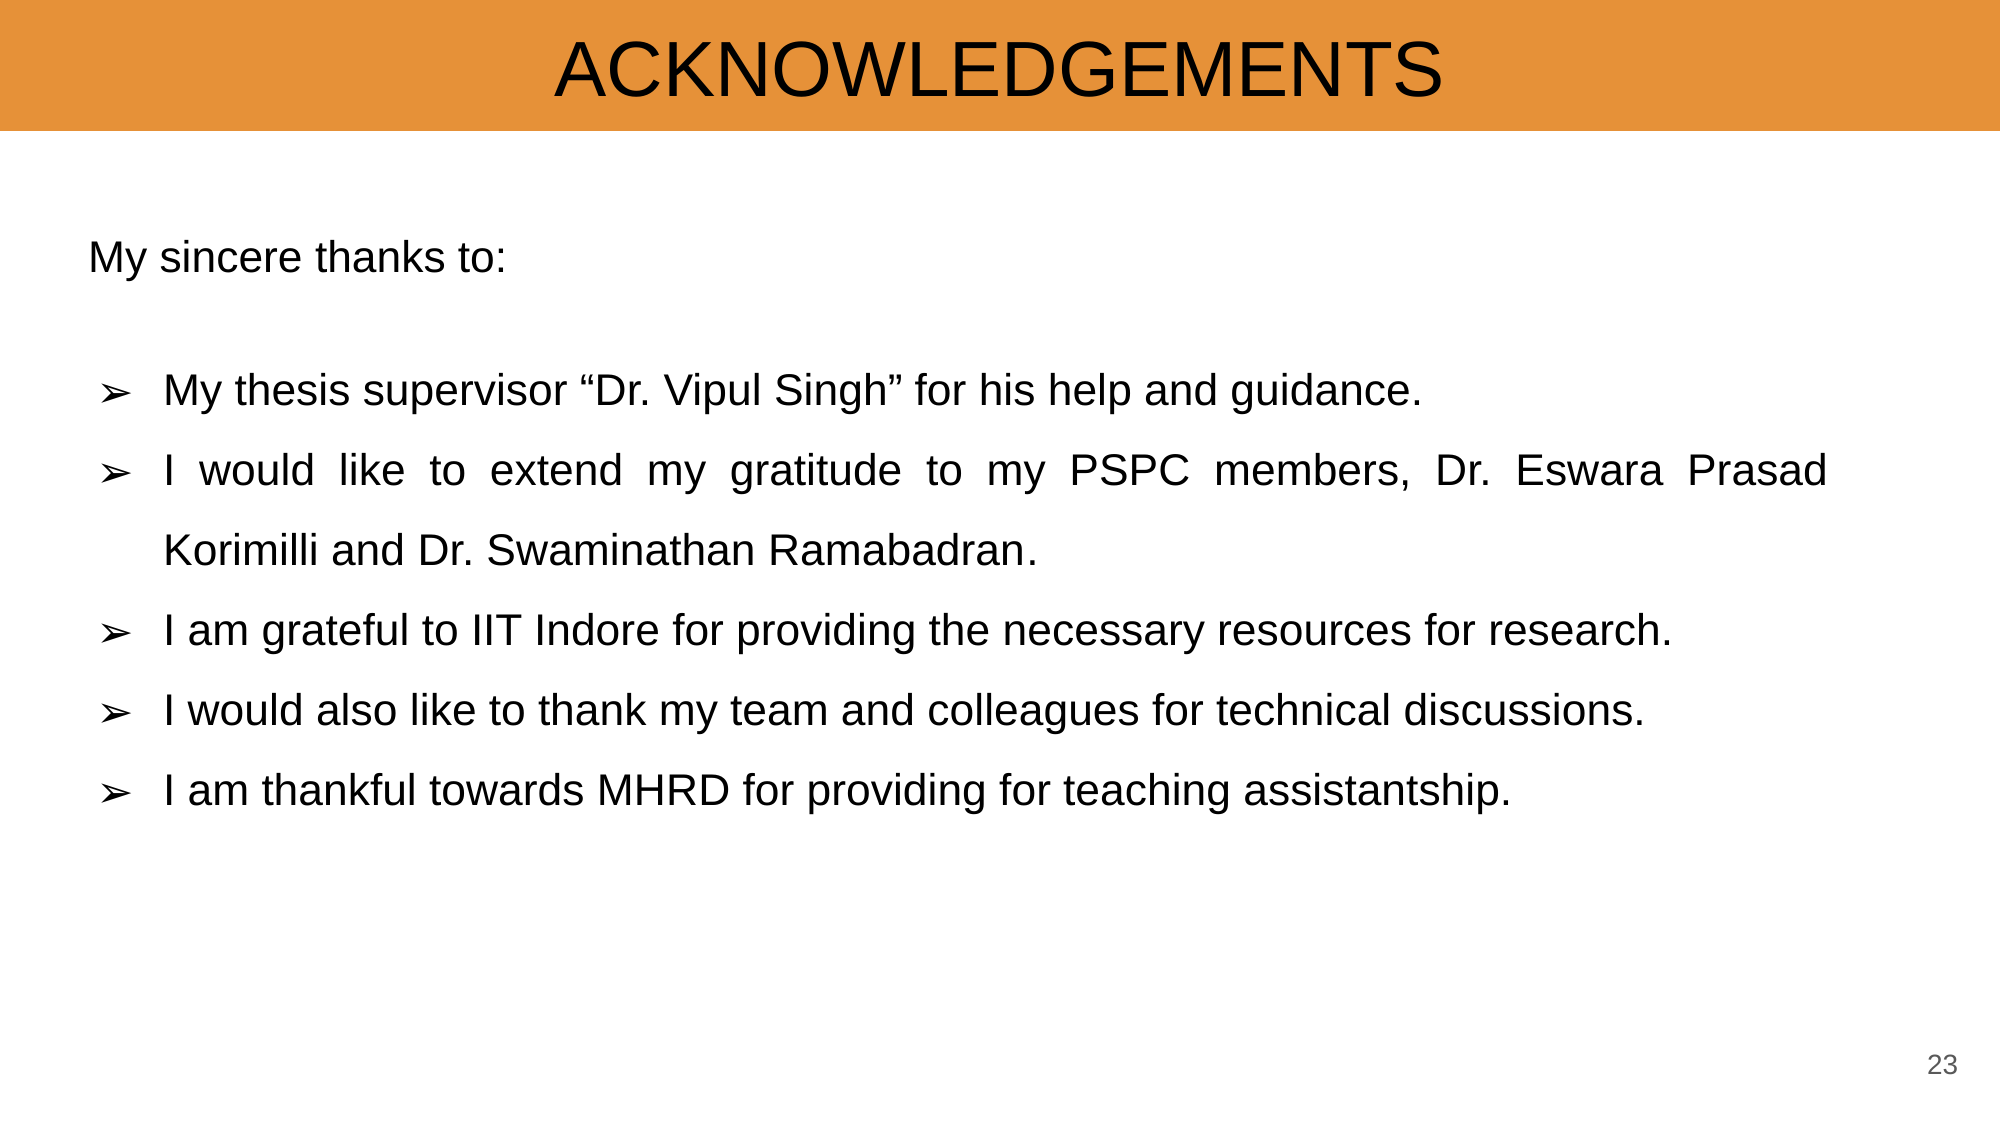

ACKNOWLEDGEMENTS
My sincere thanks to:

My thesis supervisor “Dr. Vipul Singh” for his help and guidance.
I would like to extend my gratitude to my PSPC members, Dr. Eswara Prasad Korimilli and Dr. Swaminathan Ramabadran.
I am grateful to IIT Indore for providing the necessary resources for research.
I would also like to thank my team and colleagues for technical discussions.
I am thankful towards MHRD for providing for teaching assistantship.
23